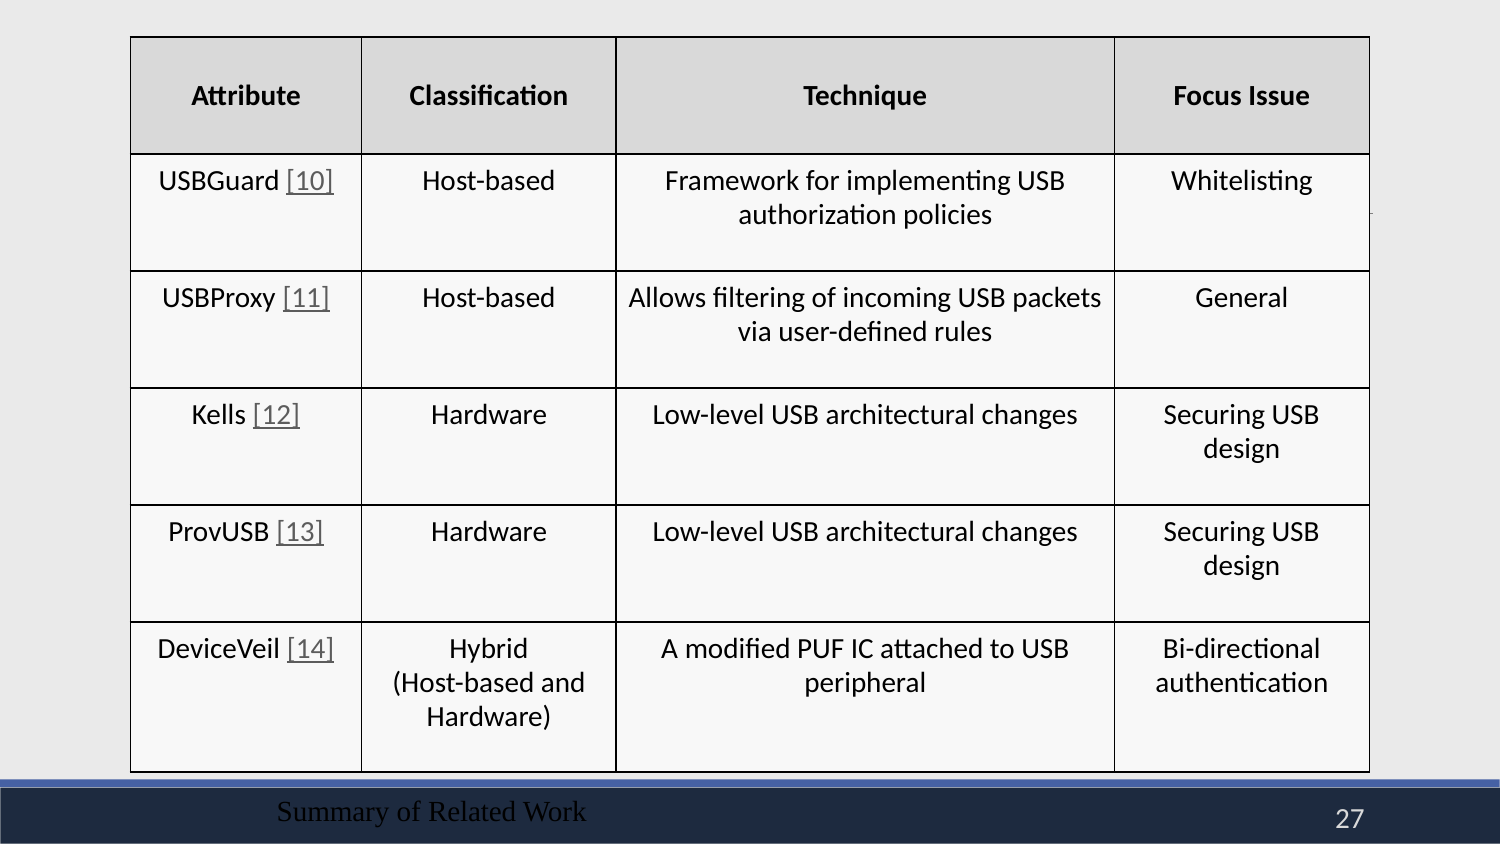

#
| Attribute | Classification | Technique | Focus Issue |
| --- | --- | --- | --- |
| USBGuard [10] | Host-based | Framework for implementing USB authorization policies | Whitelisting |
| USBProxy [11] | Host-based | Allows filtering of incoming USB packets via user-defined rules | General |
| Kells [12] | Hardware | Low-level USB architectural changes | Securing USB design |
| ProvUSB [13] | Hardware | Low-level USB architectural changes | Securing USB design |
| DeviceVeil [14] | Hybrid (Host-based and Hardware) | A modified PUF IC attached to USB peripheral | Bi-directional authentication |
Summary of Related Work
27